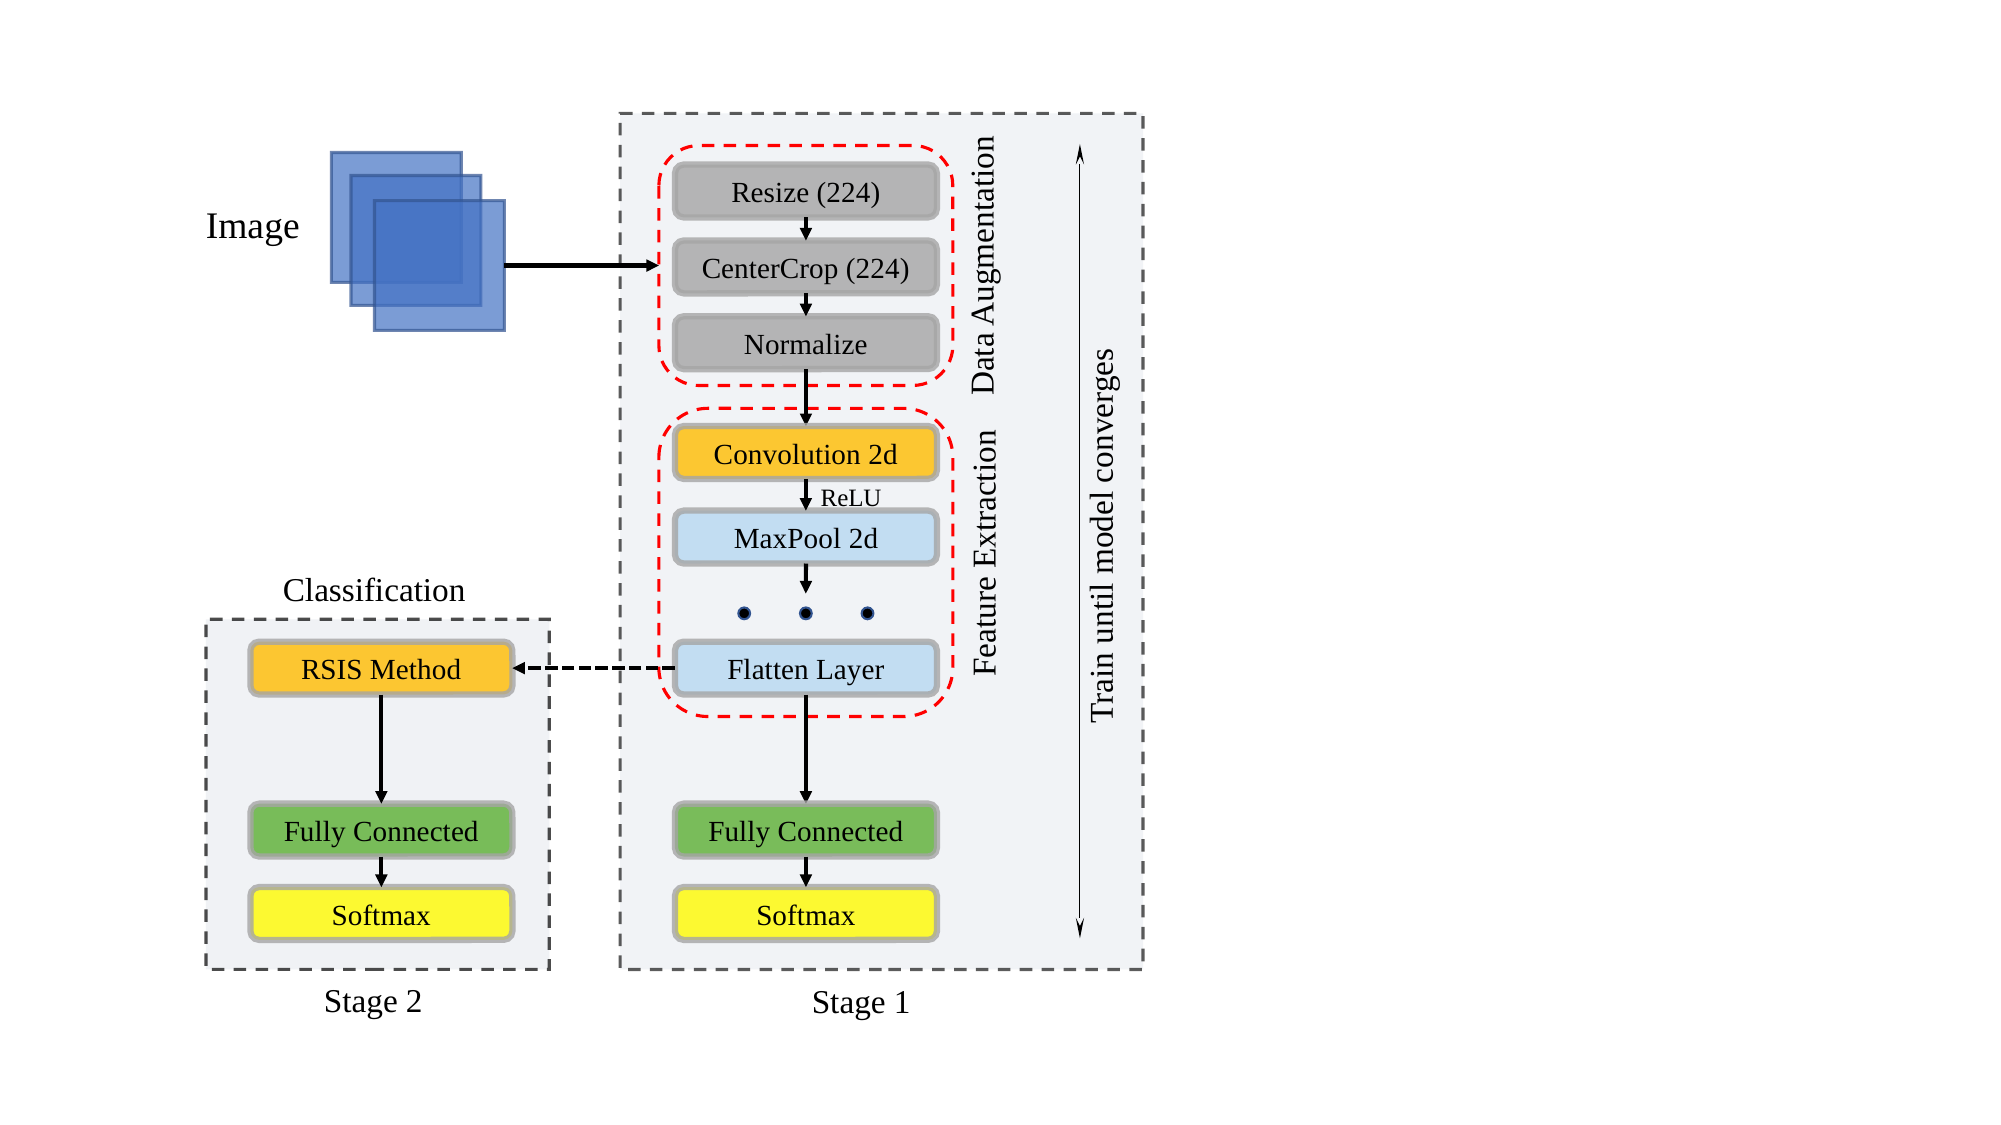

Resize (224)

Image

Data Augmentation
CenterCrop (224)
Normalize

Convolution 2d
ReLU
Train until model converges
MaxPool 2d
Feature Extraction
Classification

RSIS Method
Flatten Layer
Fully Connected
Fully Connected
Softmax
Softmax
Stage 2
Stage 1